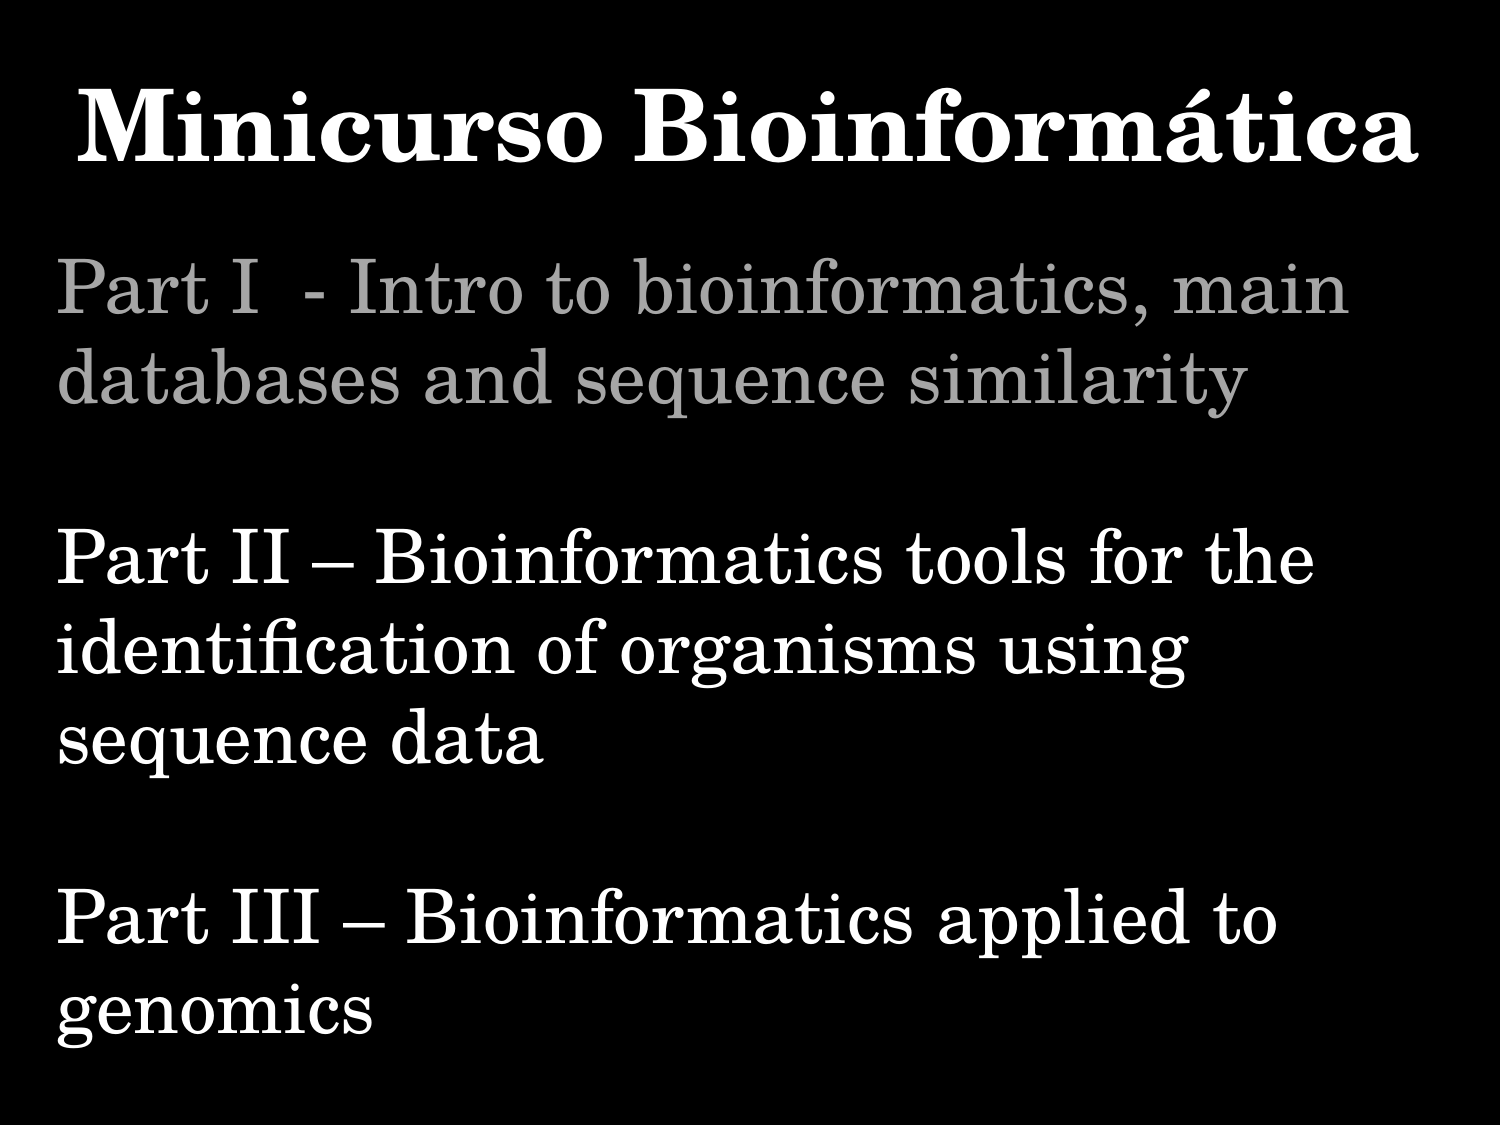

Minicurso Bioinformática
Part I  - Intro to bioinformatics, main databases and sequence similarity

Part II – Bioinformatics tools for the identification of organisms using sequence data

Part III – Bioinformatics applied to genomics